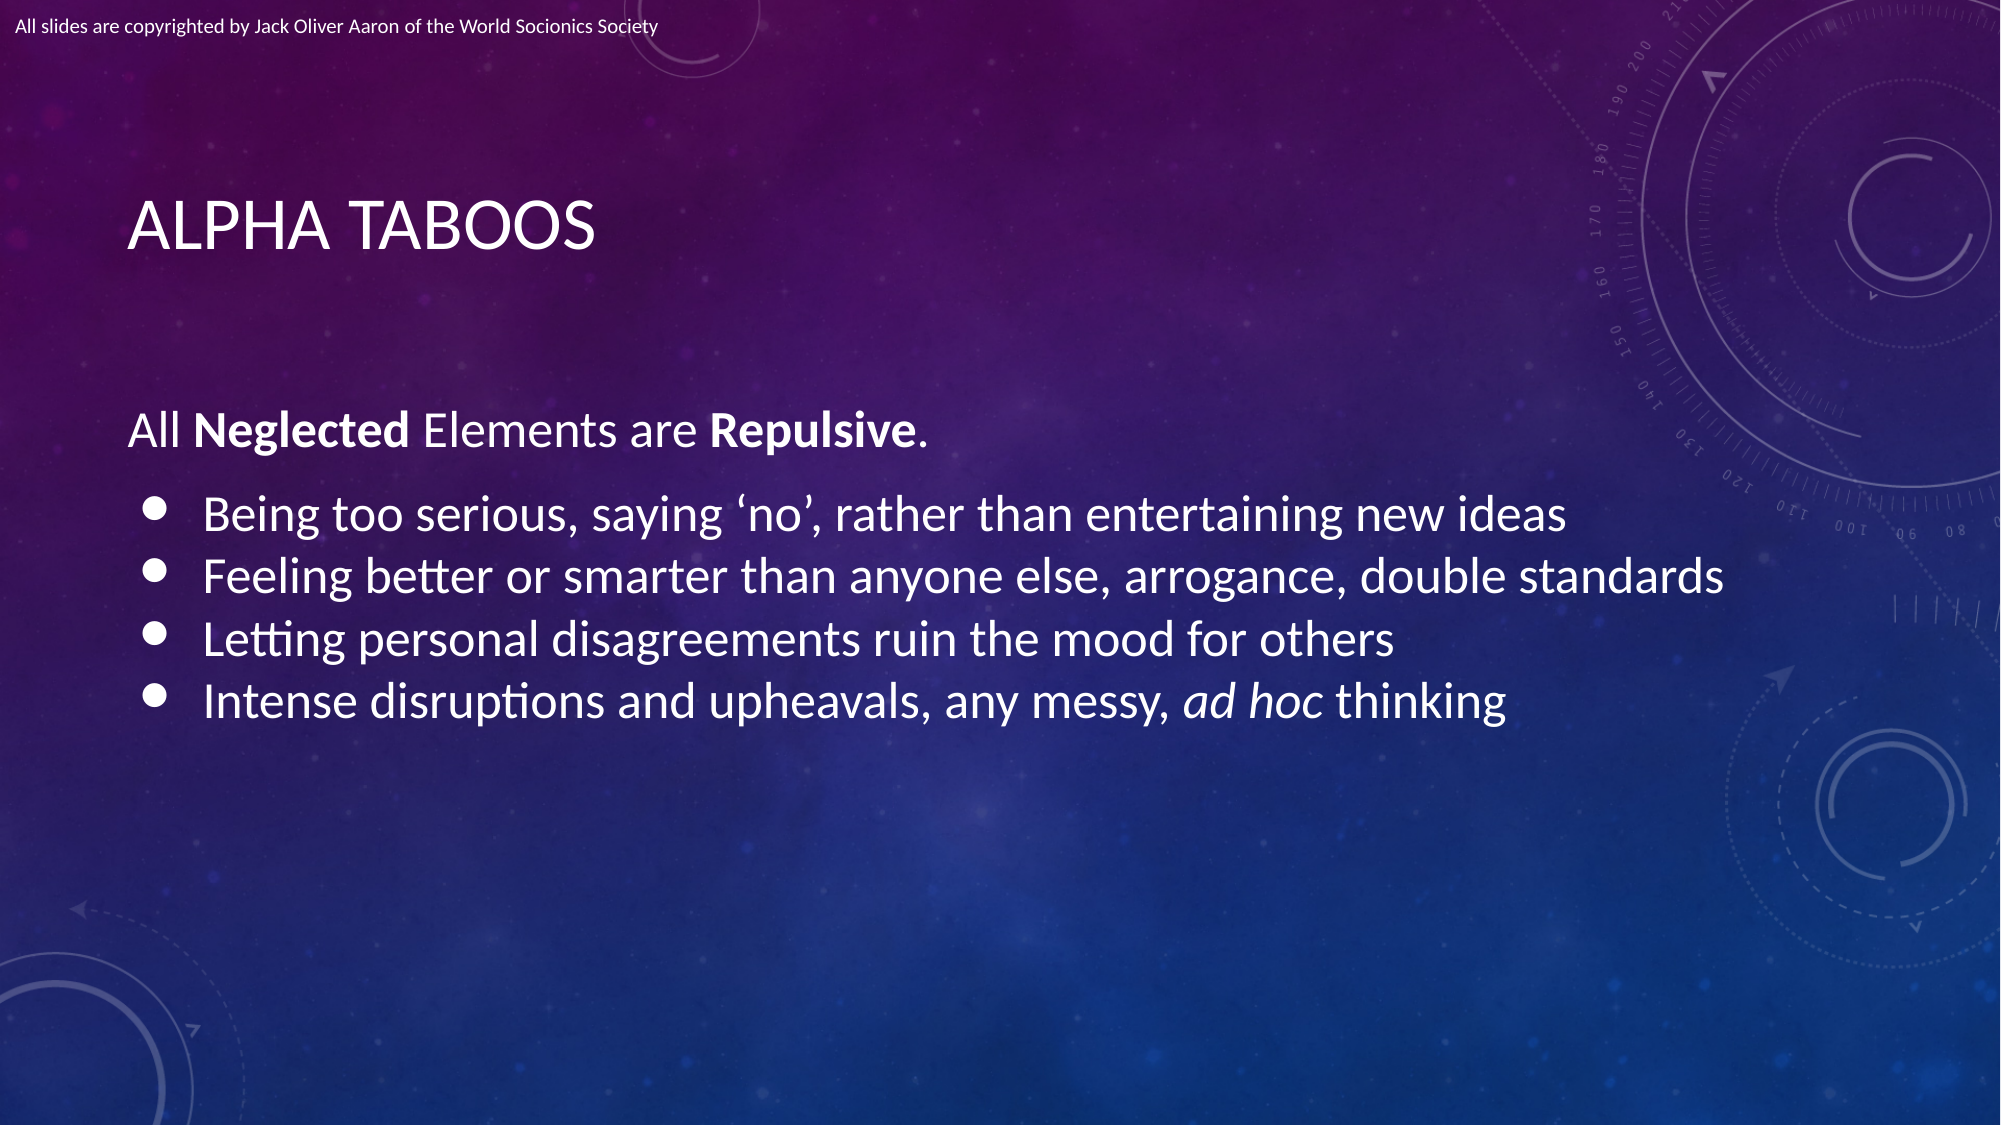

All slides are copyrighted by Jack Oliver Aaron of the World Socionics Society
# ALPHA TABOOS
All Neglected Elements are Repulsive.
Being too serious, saying ‘no’, rather than entertaining new ideas
Feeling better or smarter than anyone else, arrogance, double standards
Letting personal disagreements ruin the mood for others
Intense disruptions and upheavals, any messy, ad hoc thinking